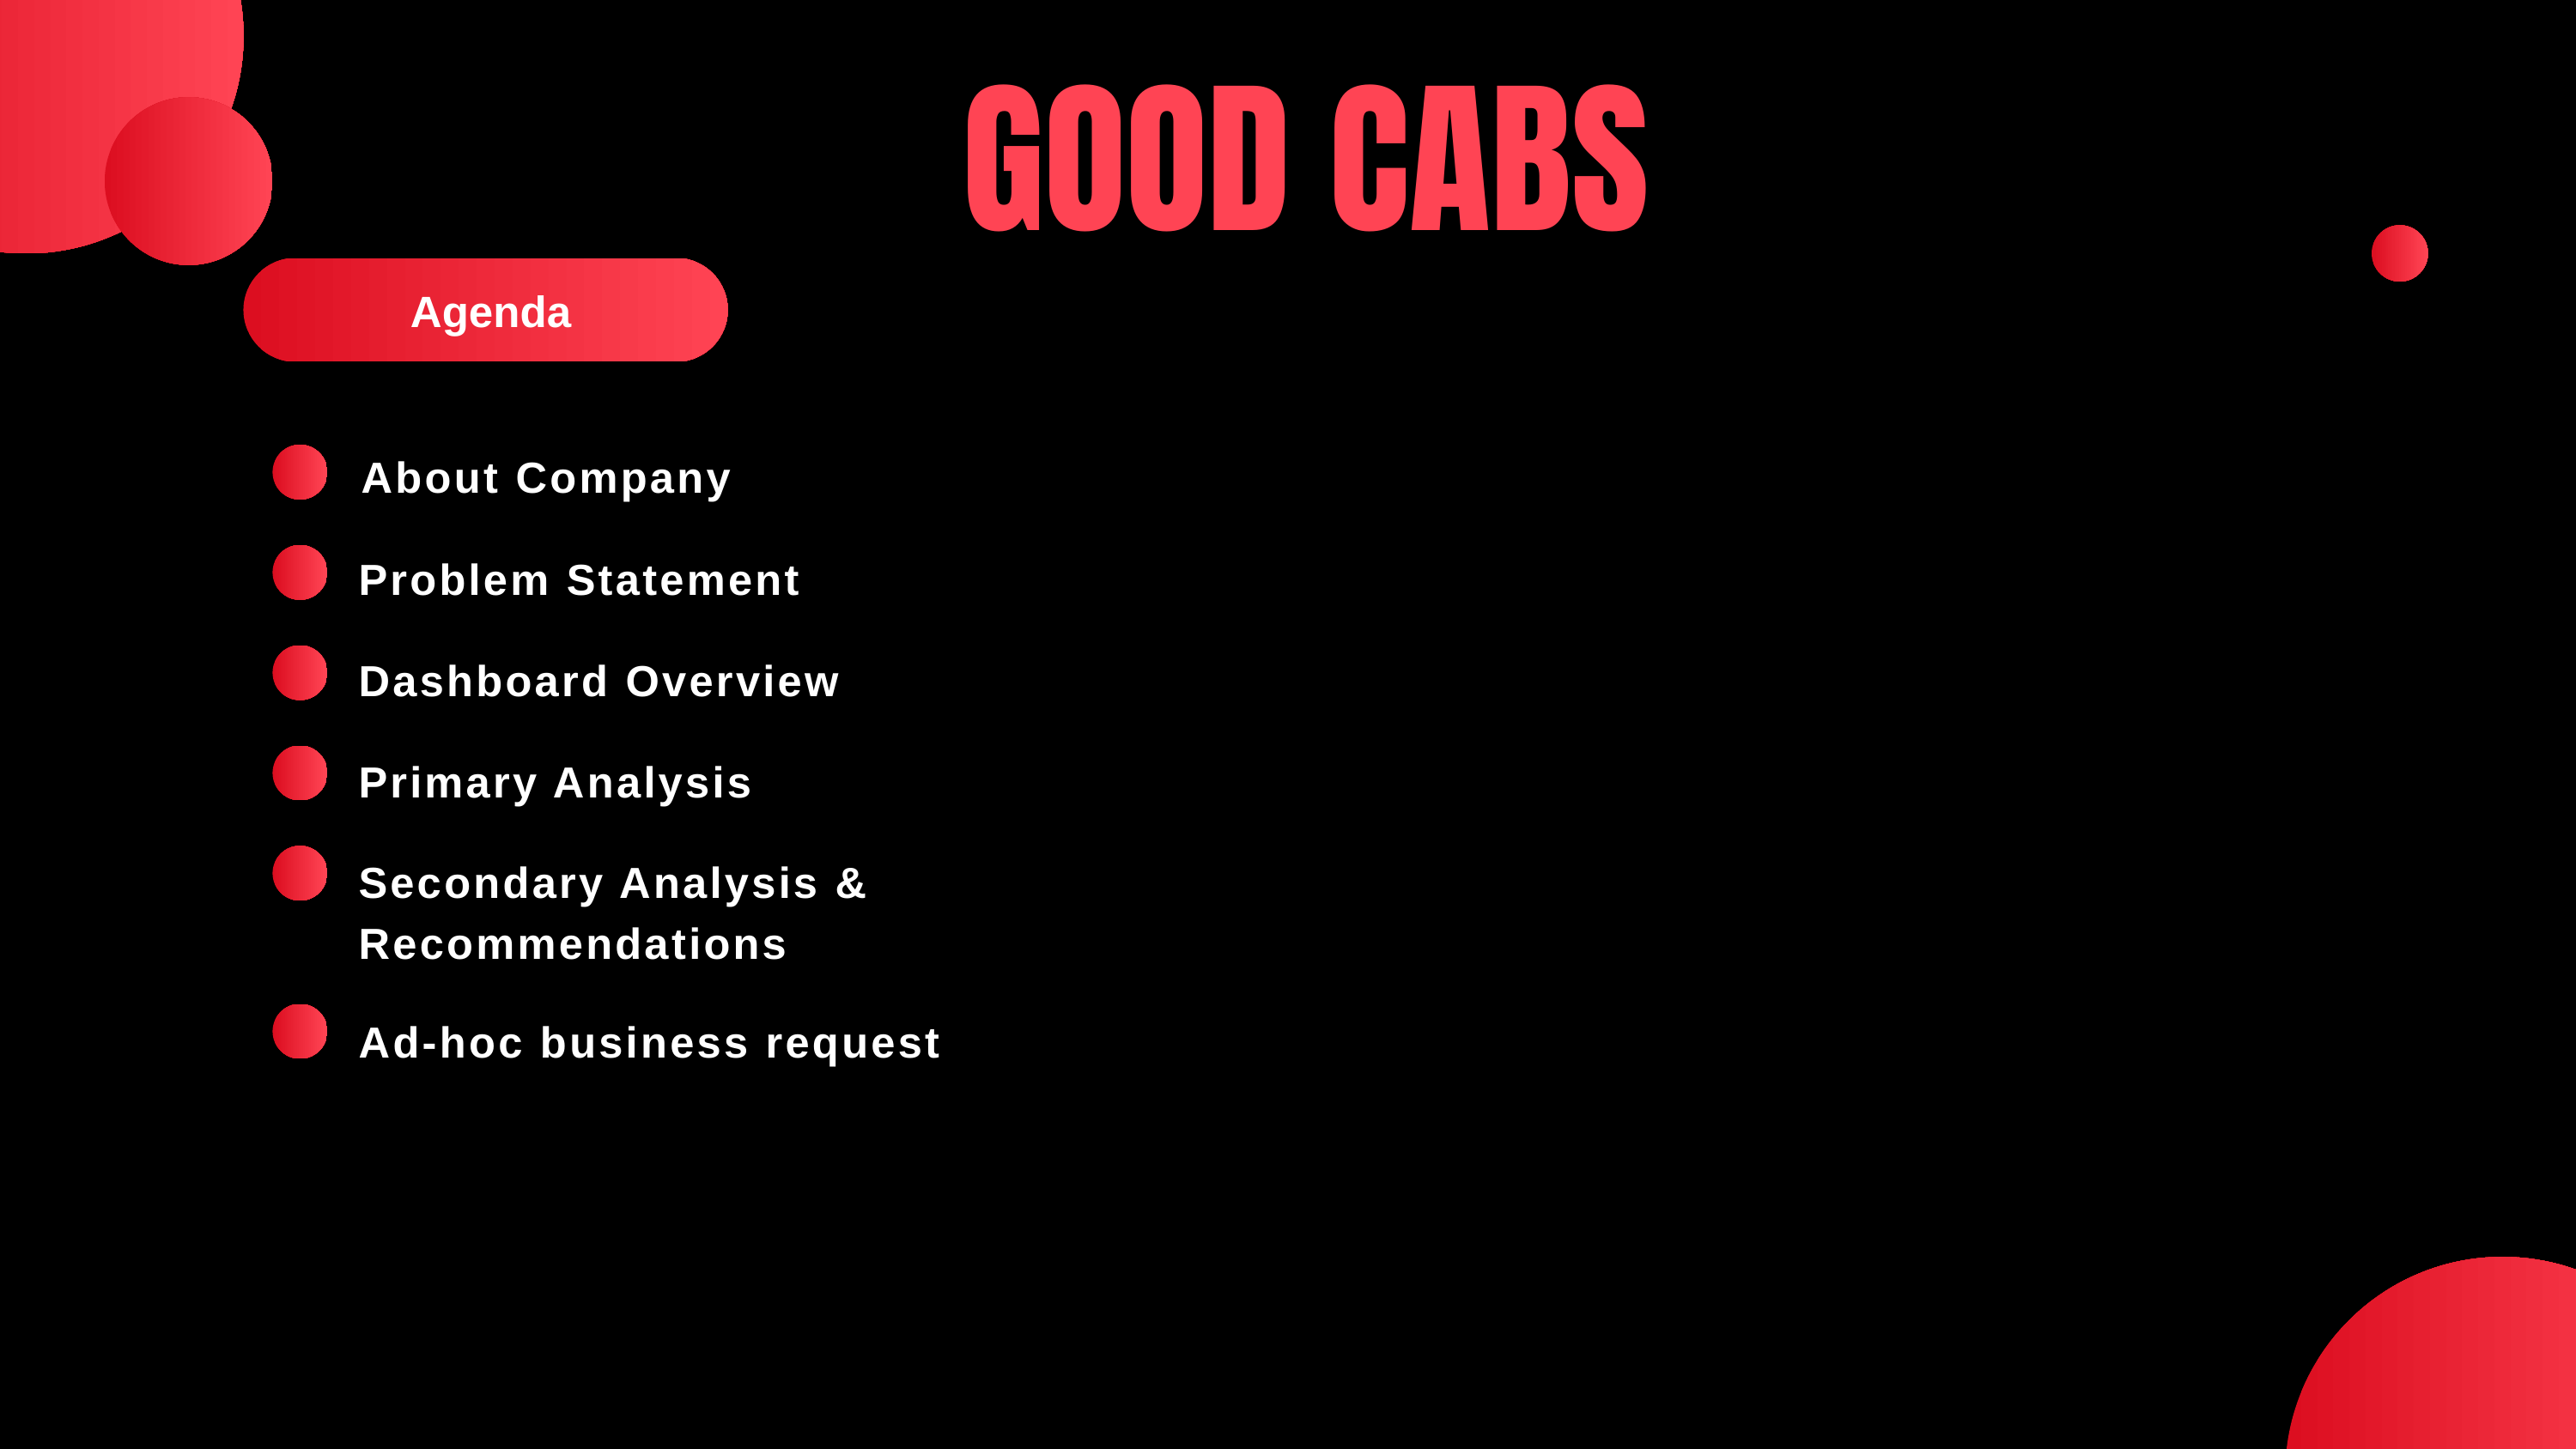

GOOD CABS

Agenda
About Company

Problem Statement

Dashboard Overview

Primary Analysis

Secondary Analysis & Recommendations

Ad-hoc business request